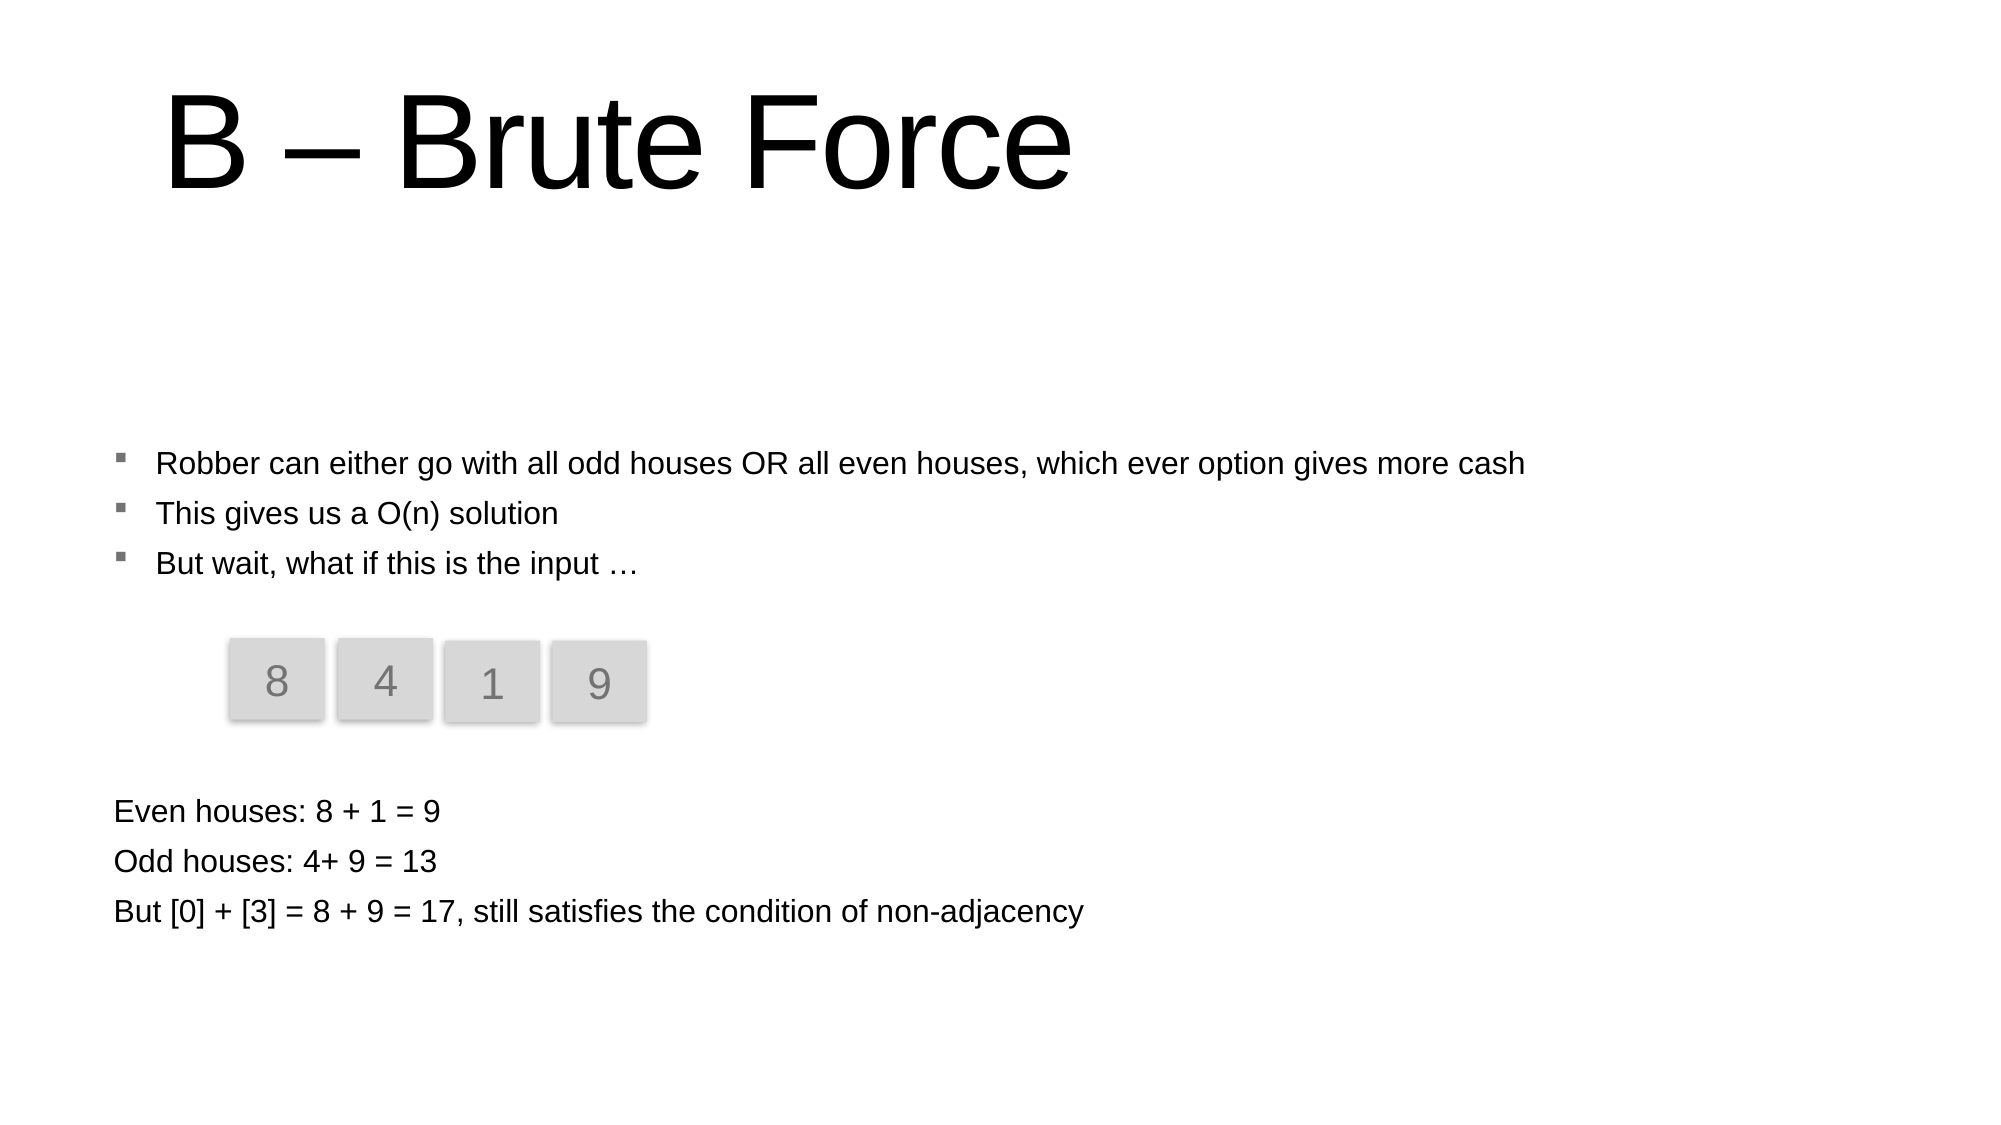

# B – Brute Force
Robber can either go with all odd houses OR all even houses, which ever option gives more cash
This gives us a O(n) solution
But wait, what if this is the input …

Even houses: 8 + 1 = 9
Odd houses: 4+ 9 = 13
But [0] + [3] = 8 + 9 = 17, still satisfies the condition of non-adjacency

8
4
1
9